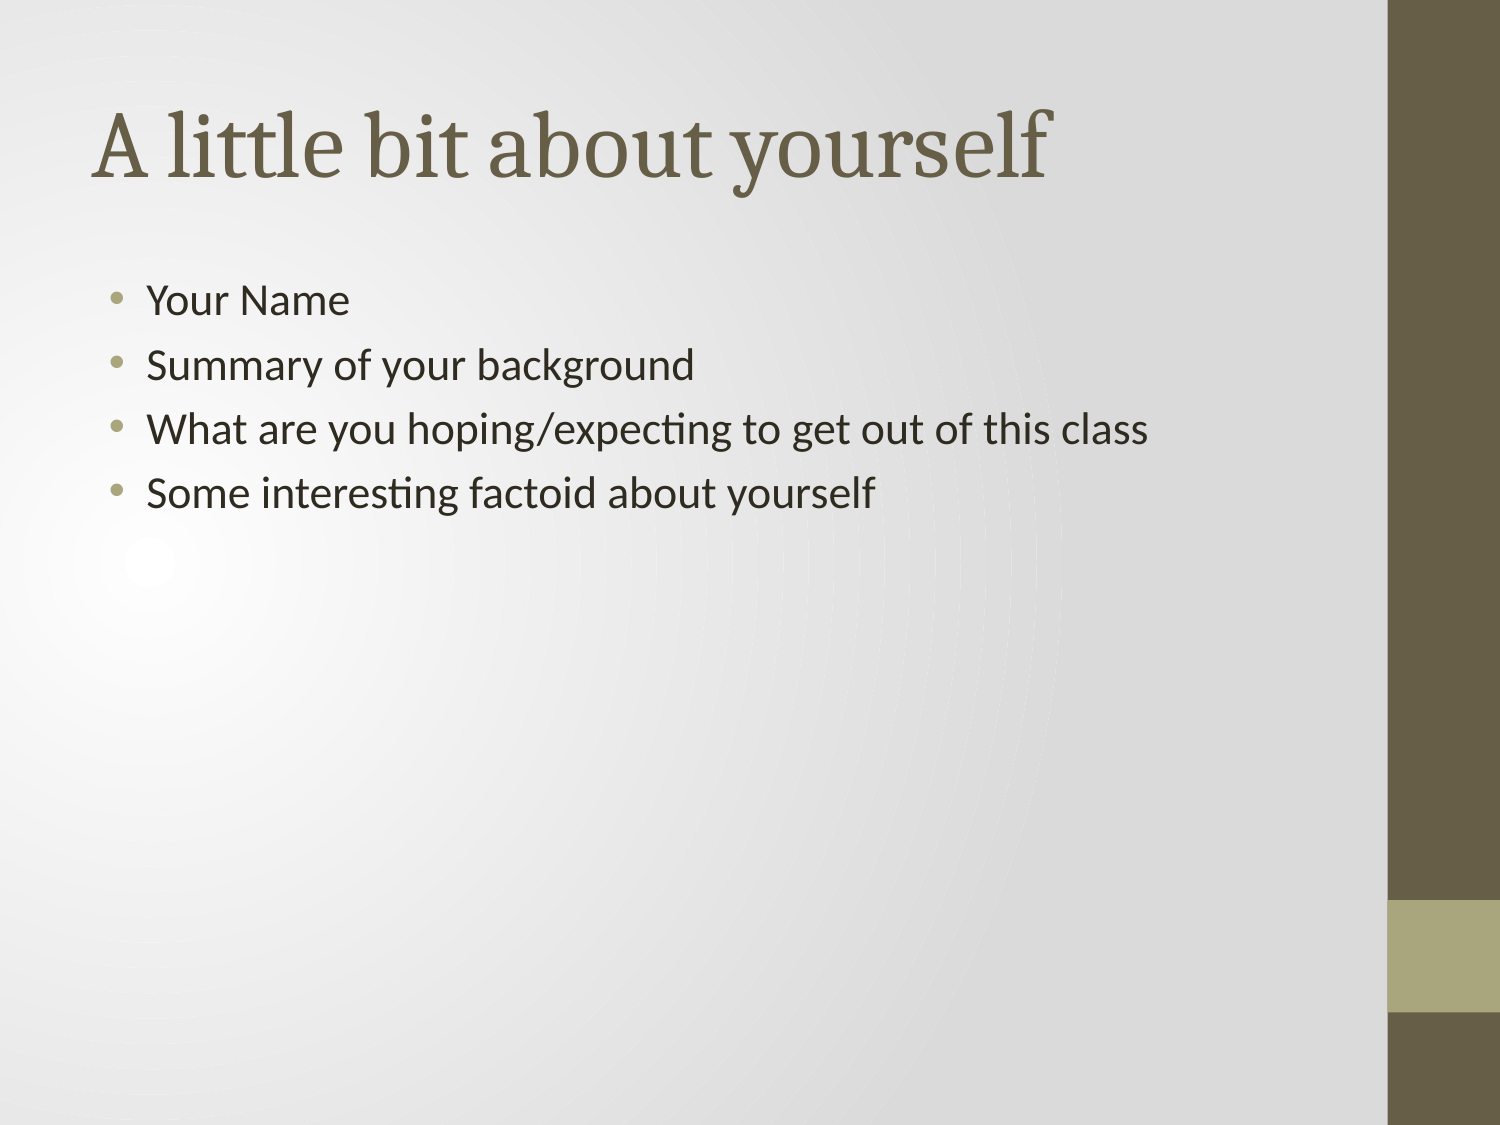

# A little bit about yourself
Your Name
Summary of your background
What are you hoping/expecting to get out of this class
Some interesting factoid about yourself